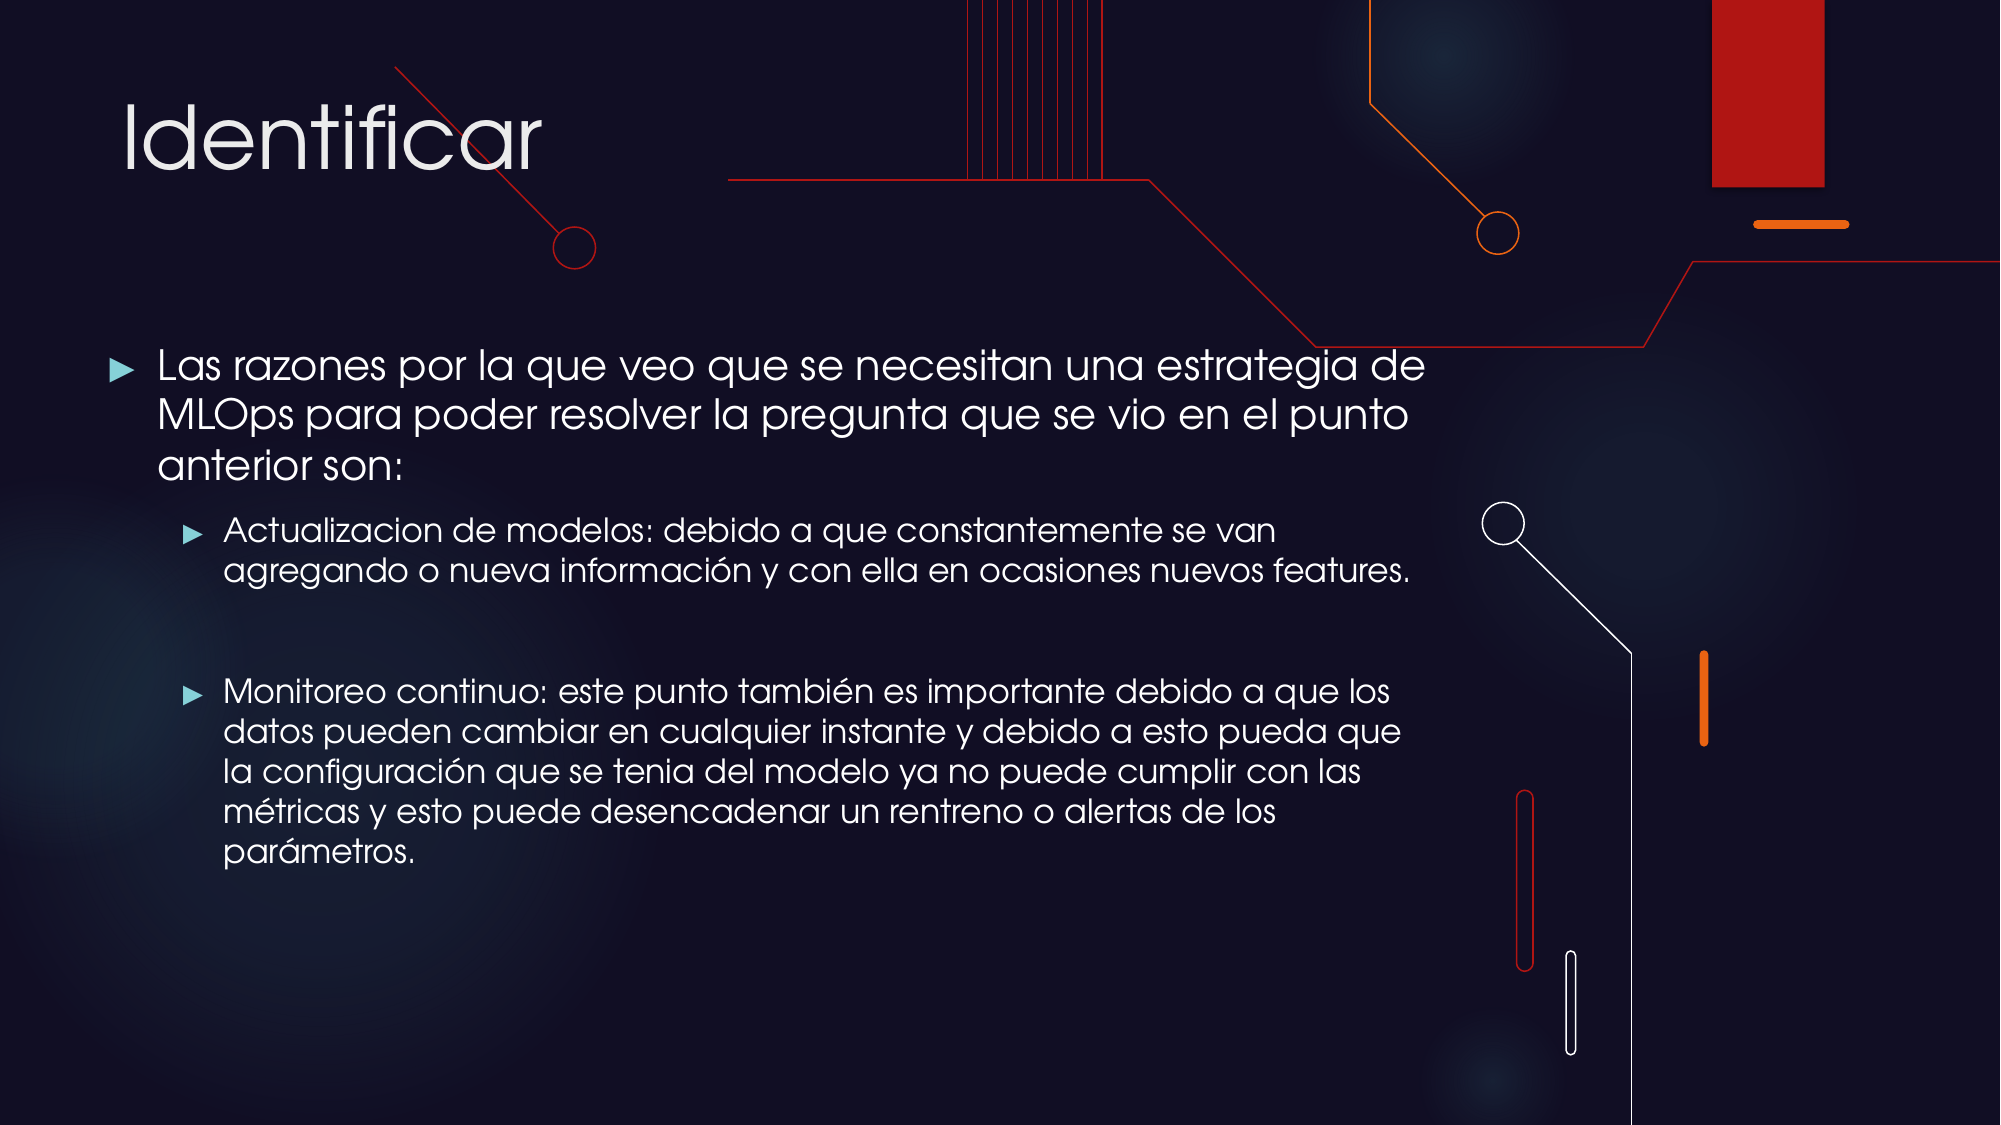

Identificar

Las razones por la que veo que se necesitan una estrategia de MLOps para poder resolver la pregunta que se vio en el punto anterior son:
Actualizacion de modelos: debido a que constantemente se van agregando o nueva información y con ella en ocasiones nuevos features.

Monitoreo continuo: este punto también es importante debido a que los datos pueden cambiar en cualquier instante y debido a esto pueda que la configuración que se tenia del modelo ya no puede cumplir con las métricas y esto puede desencadenar un rentreno o alertas de los parámetros.